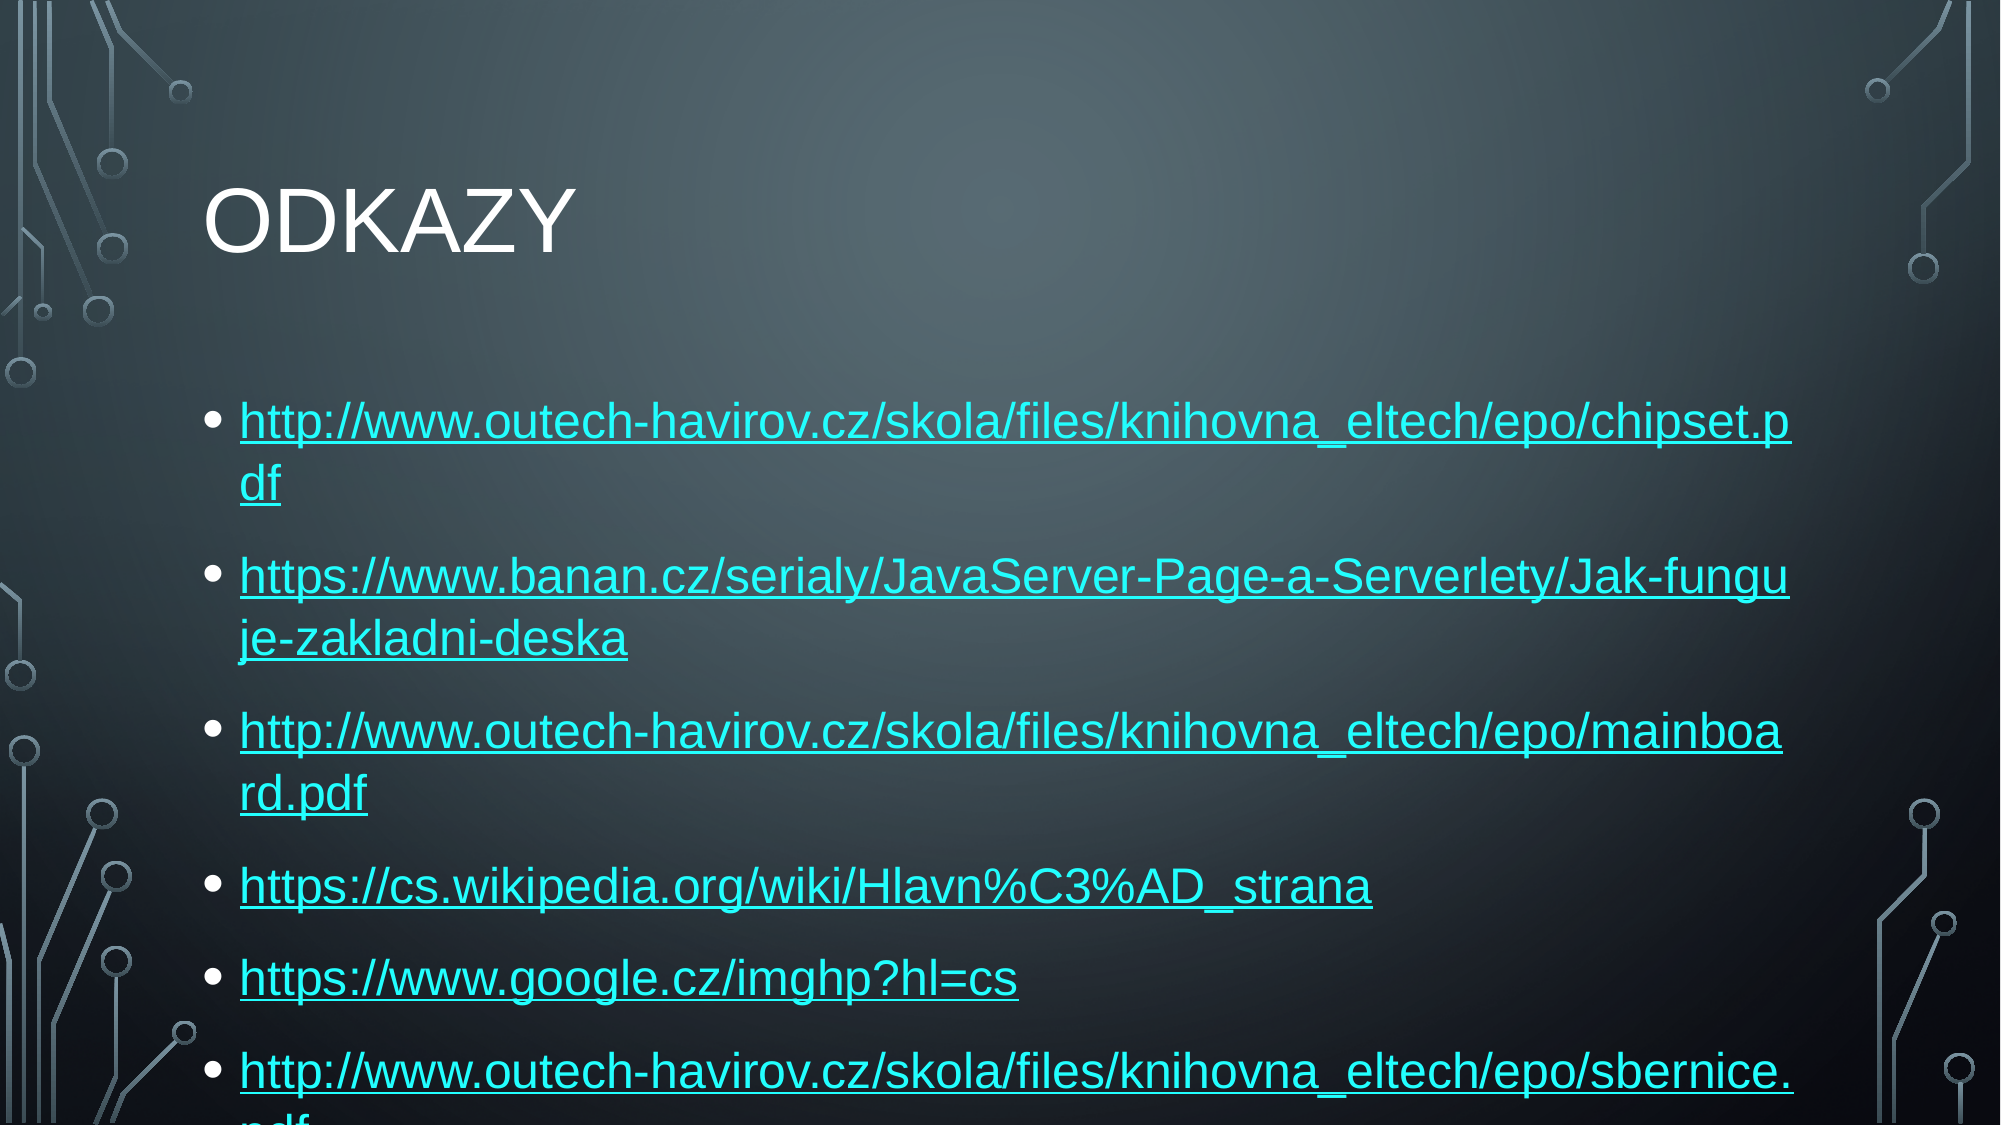

# Odkazy
http://www.outech-havirov.cz/skola/files/knihovna_eltech/epo/chipset.pdf
https://www.banan.cz/serialy/JavaServer-Page-a-Serverlety/Jak-funguje-zakladni-deska
http://www.outech-havirov.cz/skola/files/knihovna_eltech/epo/mainboard.pdf
https://cs.wikipedia.org/wiki/Hlavn%C3%AD_strana
https://www.google.cz/imghp?hl=cs
http://www.outech-havirov.cz/skola/files/knihovna_eltech/epo/sbernice.pdf